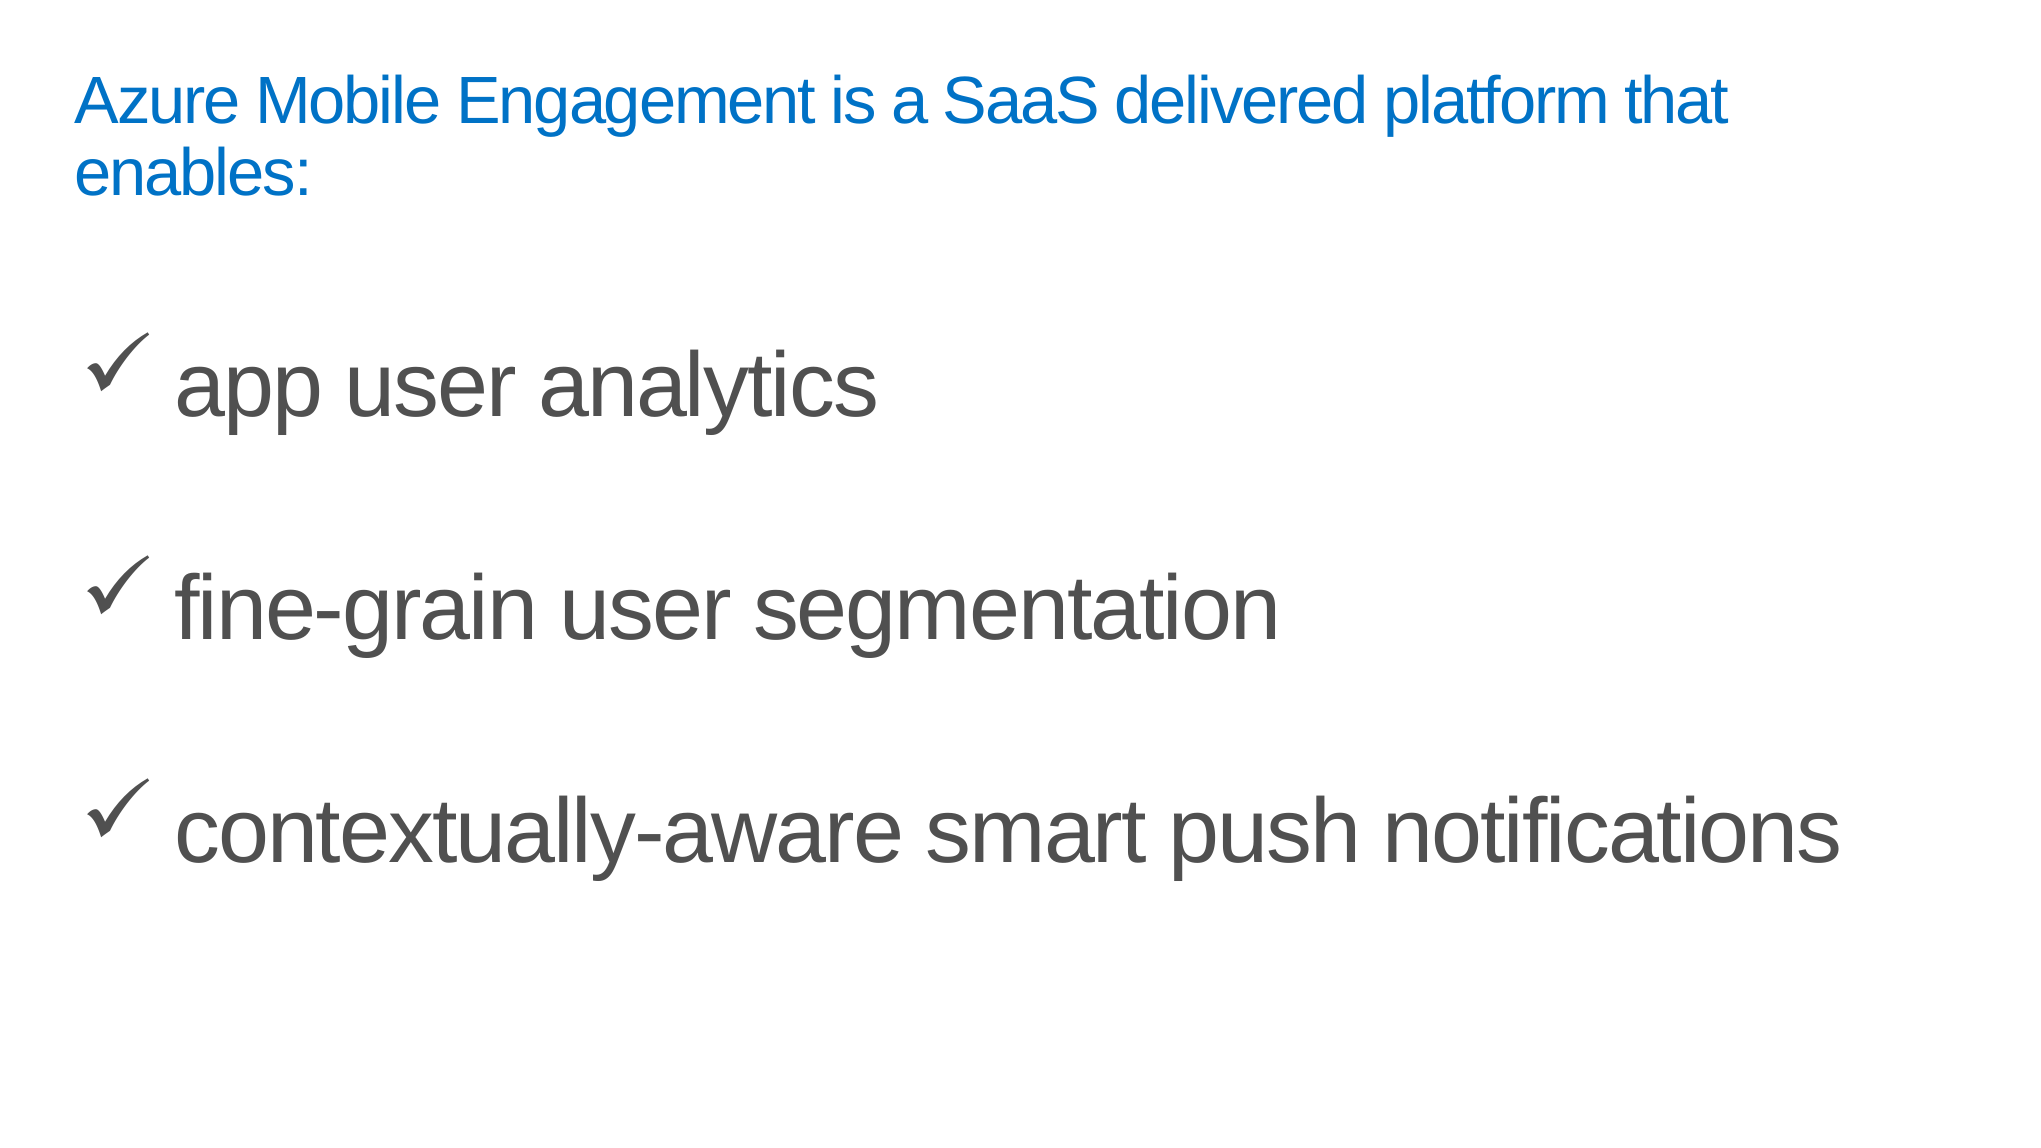

# Azure Mobile Engagement is a SaaS delivered platform that enables:
app user analytics

fine-grain user segmentation

contextually-aware smart push notifications